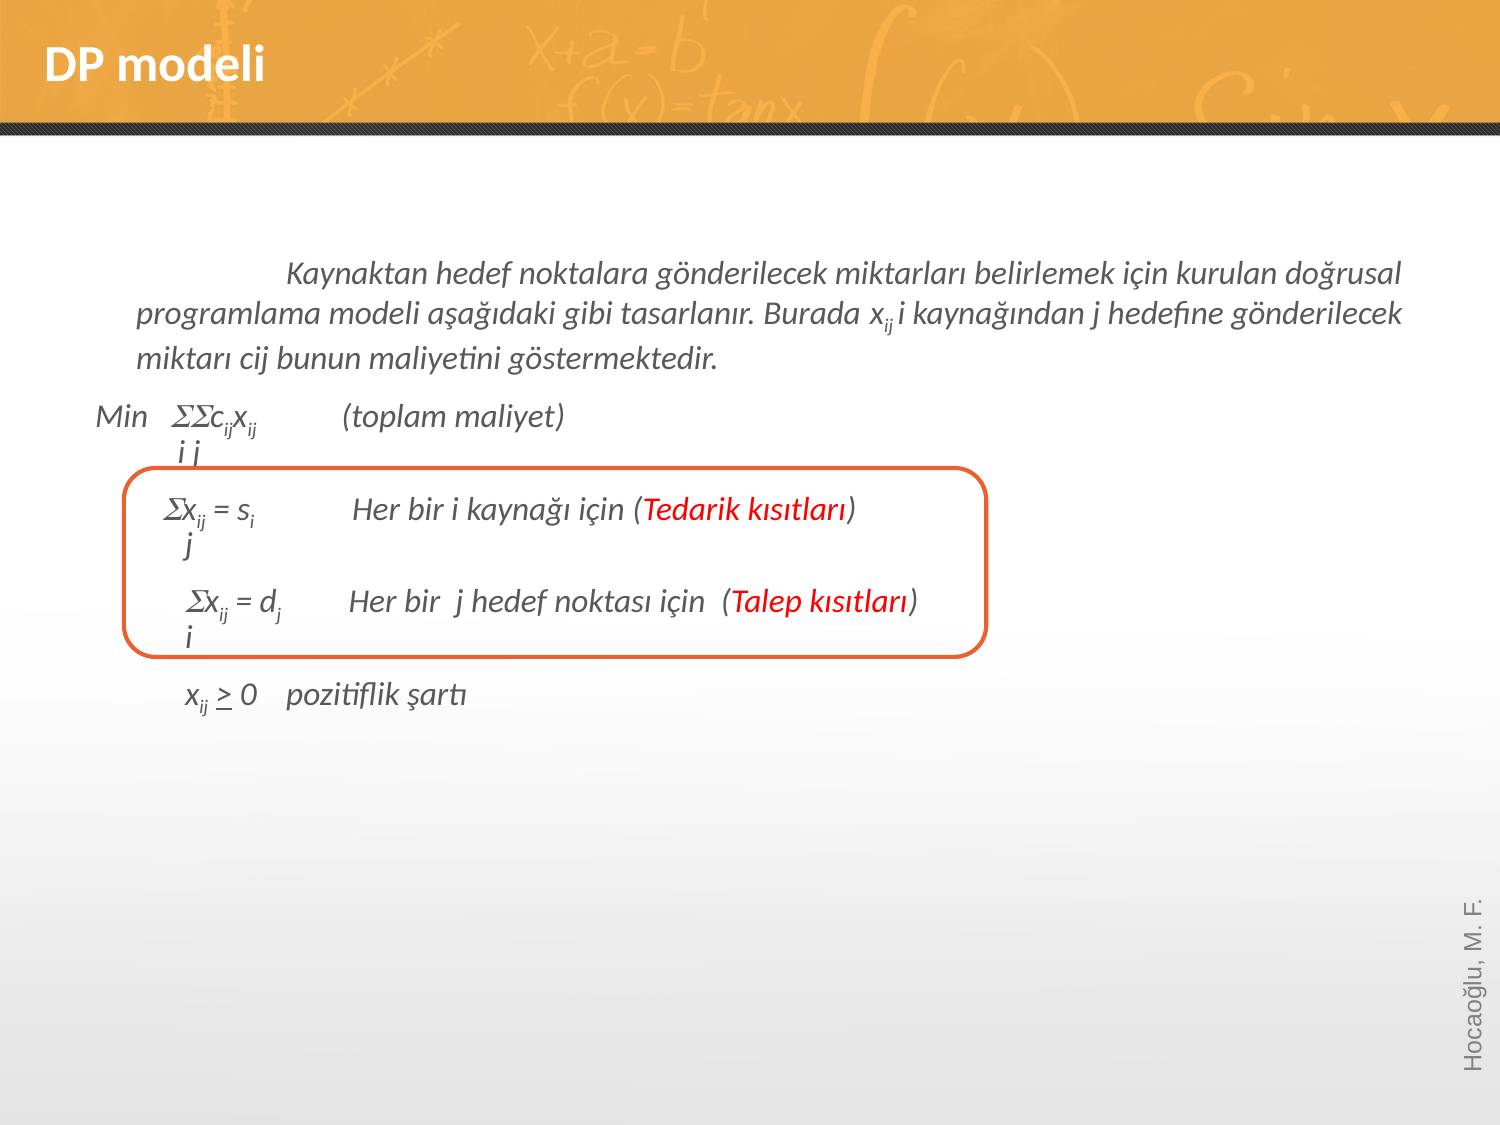

# DP modeli
		Kaynaktan hedef noktalara gönderilecek miktarları belirlemek için kurulan doğrusal programlama modeli aşağıdaki gibi tasarlanır. Burada xij i kaynağından j hedefine gönderilecek miktarı cij bunun maliyetini göstermektedir.

  Min   ΣΣcijxij                    (toplam maliyet)
             i j

           Σxij = si             Her bir i kaynağı için (Tedarik kısıtları)
              j

              Σxij = dj         Her bir  j hedef noktası için  (Talep kısıtları)
              i

              xij > 0 	pozitiflik şartı